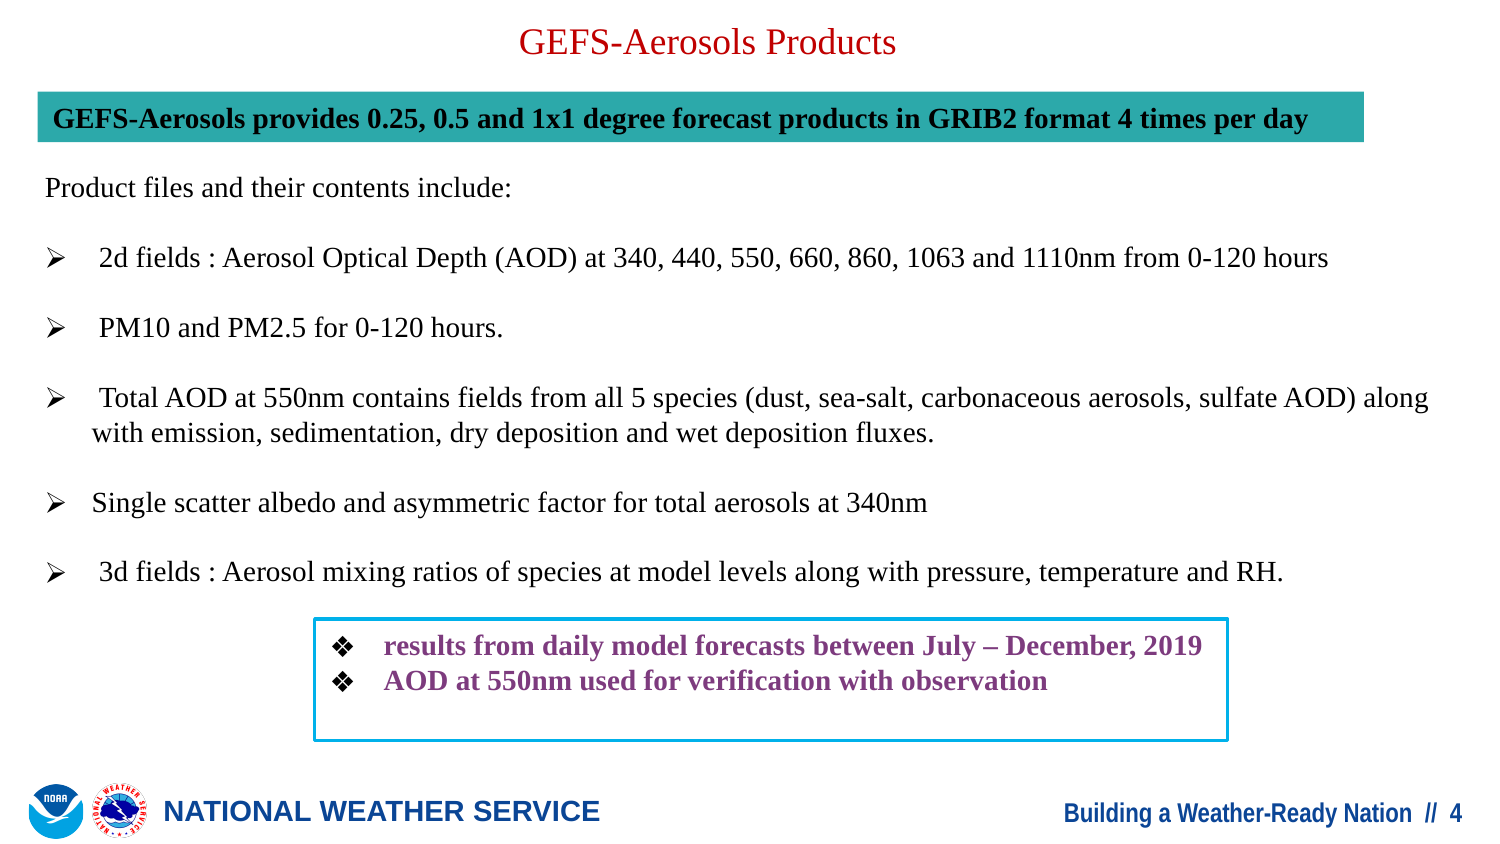

GEFS-Aerosols Products
GEFS-Aerosols provides 0.25, 0.5 and 1x1 degree forecast products in GRIB2 format 4 times per day
Product files and their contents include:

 2d fields : Aerosol Optical Depth (AOD) at 340, 440, 550, 660, 860, 1063 and 1110nm from 0-120 hours

 PM10 and PM2.5 for 0-120 hours.

 Total AOD at 550nm contains fields from all 5 species (dust, sea-salt, carbonaceous aerosols, sulfate AOD) along with emission, sedimentation, dry deposition and wet deposition fluxes.

Single scatter albedo and asymmetric factor for total aerosols at 340nm

 3d fields : Aerosol mixing ratios of species at model levels along with pressure, temperature and RH.
 results from daily model forecasts between July – December, 2019
 AOD at 550nm used for verification with observation